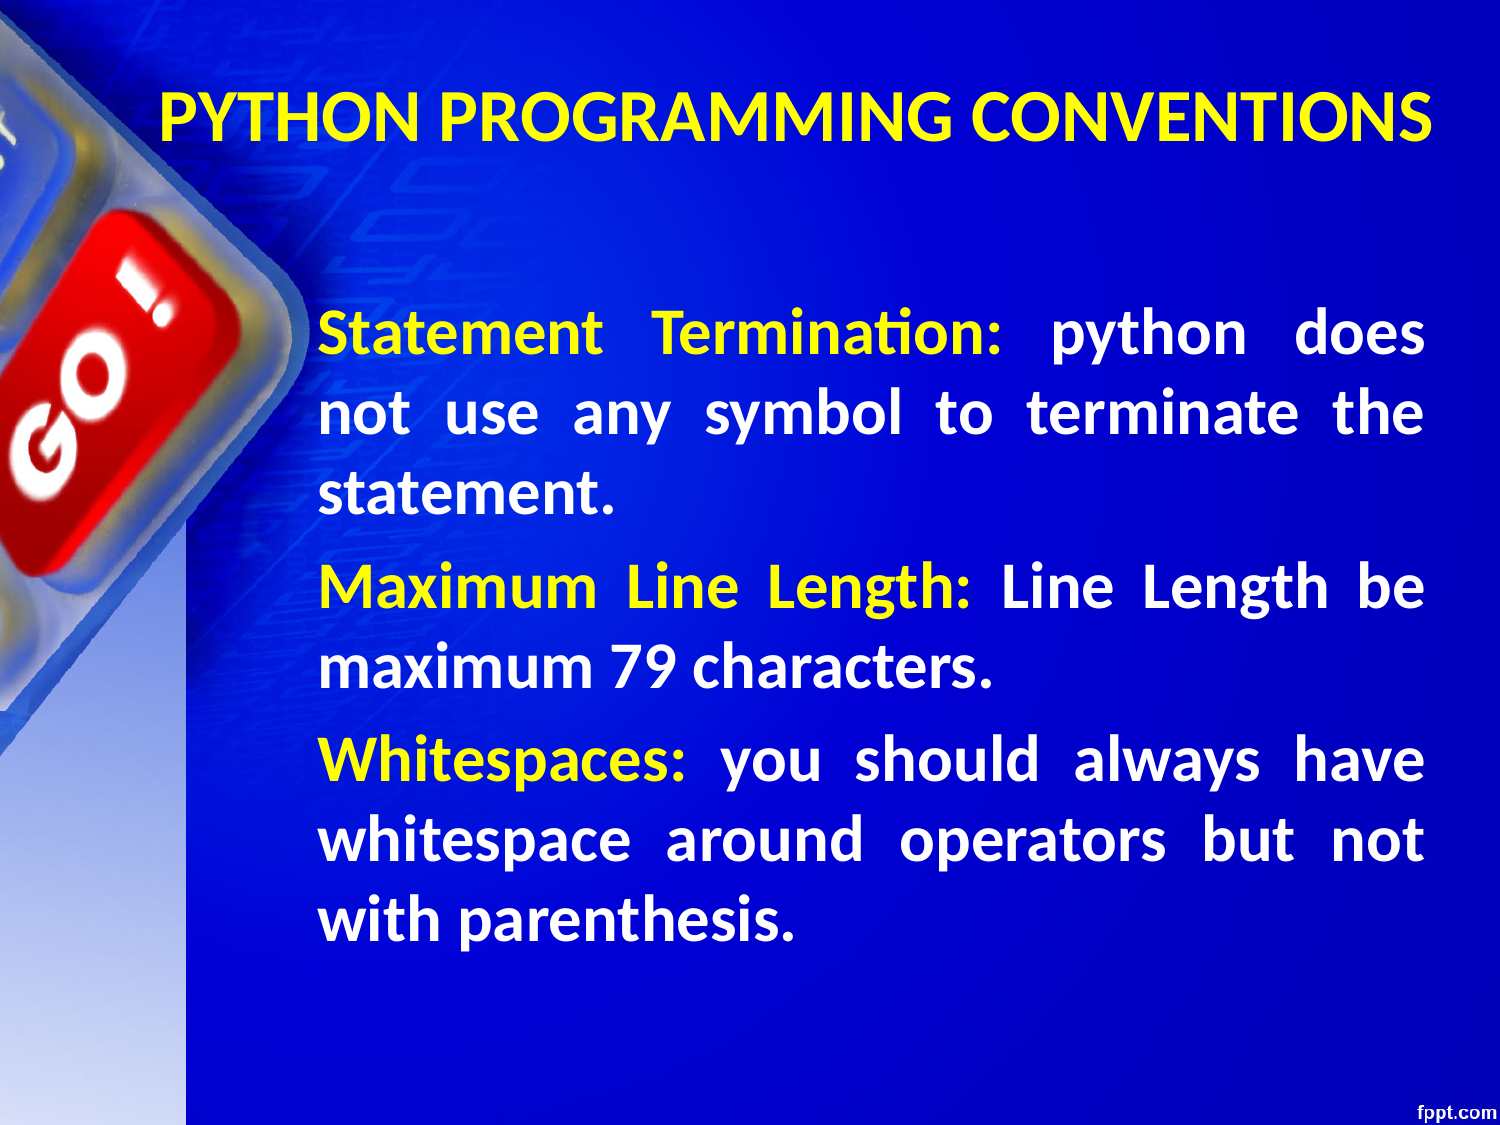

# PYTHON PROGRAMMING CONVENTIONS

	Statement Termination: python does not use any symbol to terminate the statement.
	Maximum Line Length: Line Length be maximum 79 characters.
	Whitespaces: you should always have whitespace around operators but not with parenthesis.